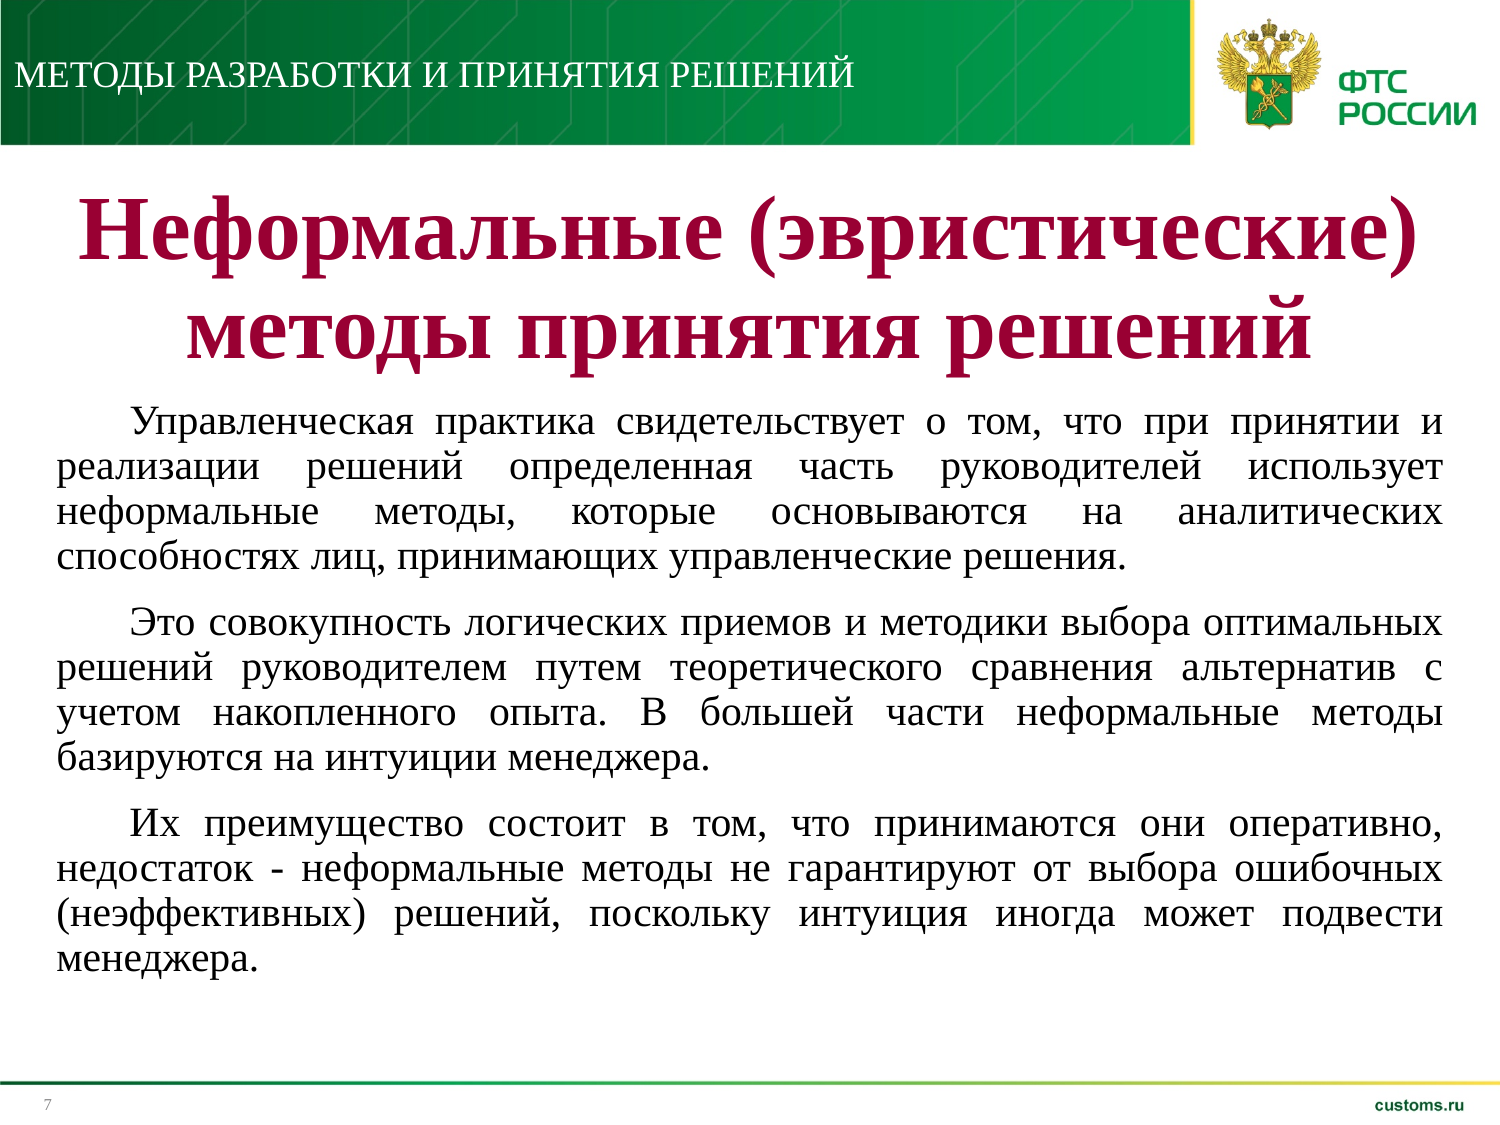

МЕТОДЫ РАЗРАБОТКИ И ПРИНЯТИЯ РЕШЕНИЙ
Неформальные (эвристические) методы принятия решений
Управленческая практика свидетельствует о том, что при принятии и реализации решений определенная часть руководителей использует неформальные методы, которые основываются на аналитических способностях лиц, принимающих управленческие решения.
Это совокупность логических приемов и методики выбора оптимальных решений руководителем путем теоретического сравнения альтернатив с учетом накопленного опыта. В большей части неформальные методы базируются на интуиции менеджера.
Их преимущество состоит в том, что принимаются они оперативно, недостаток - неформальные методы не гарантируют от выбора ошибочных (неэффективных) решений, поскольку интуиция иногда может подвести менеджера.

7